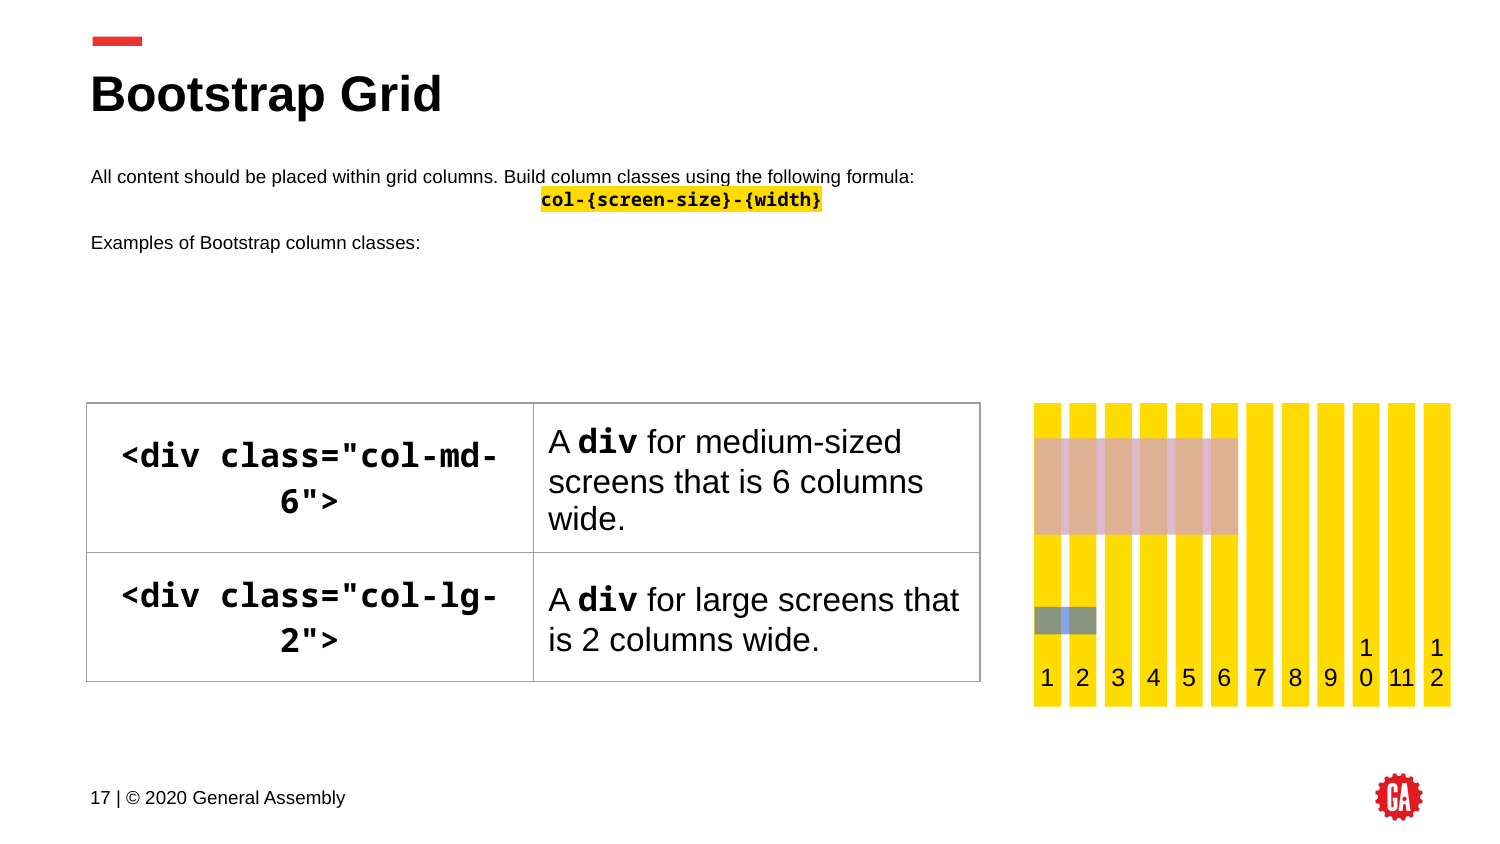

# Bootstrap Grid
All content should be placed within grid columns. Build column classes using the following formula:
col-{screen-size}-{width}
Examples of Bootstrap column classes:
1
2
3
4
5
6
7
8
9
10
11
12
| <div class="col-md-6"> | A div for medium-sized screens that is 6 columns wide. |
| --- | --- |
| <div class="col-lg-2"> | A div for large screens that is 2 columns wide. |

17 | © 2020 General Assembly